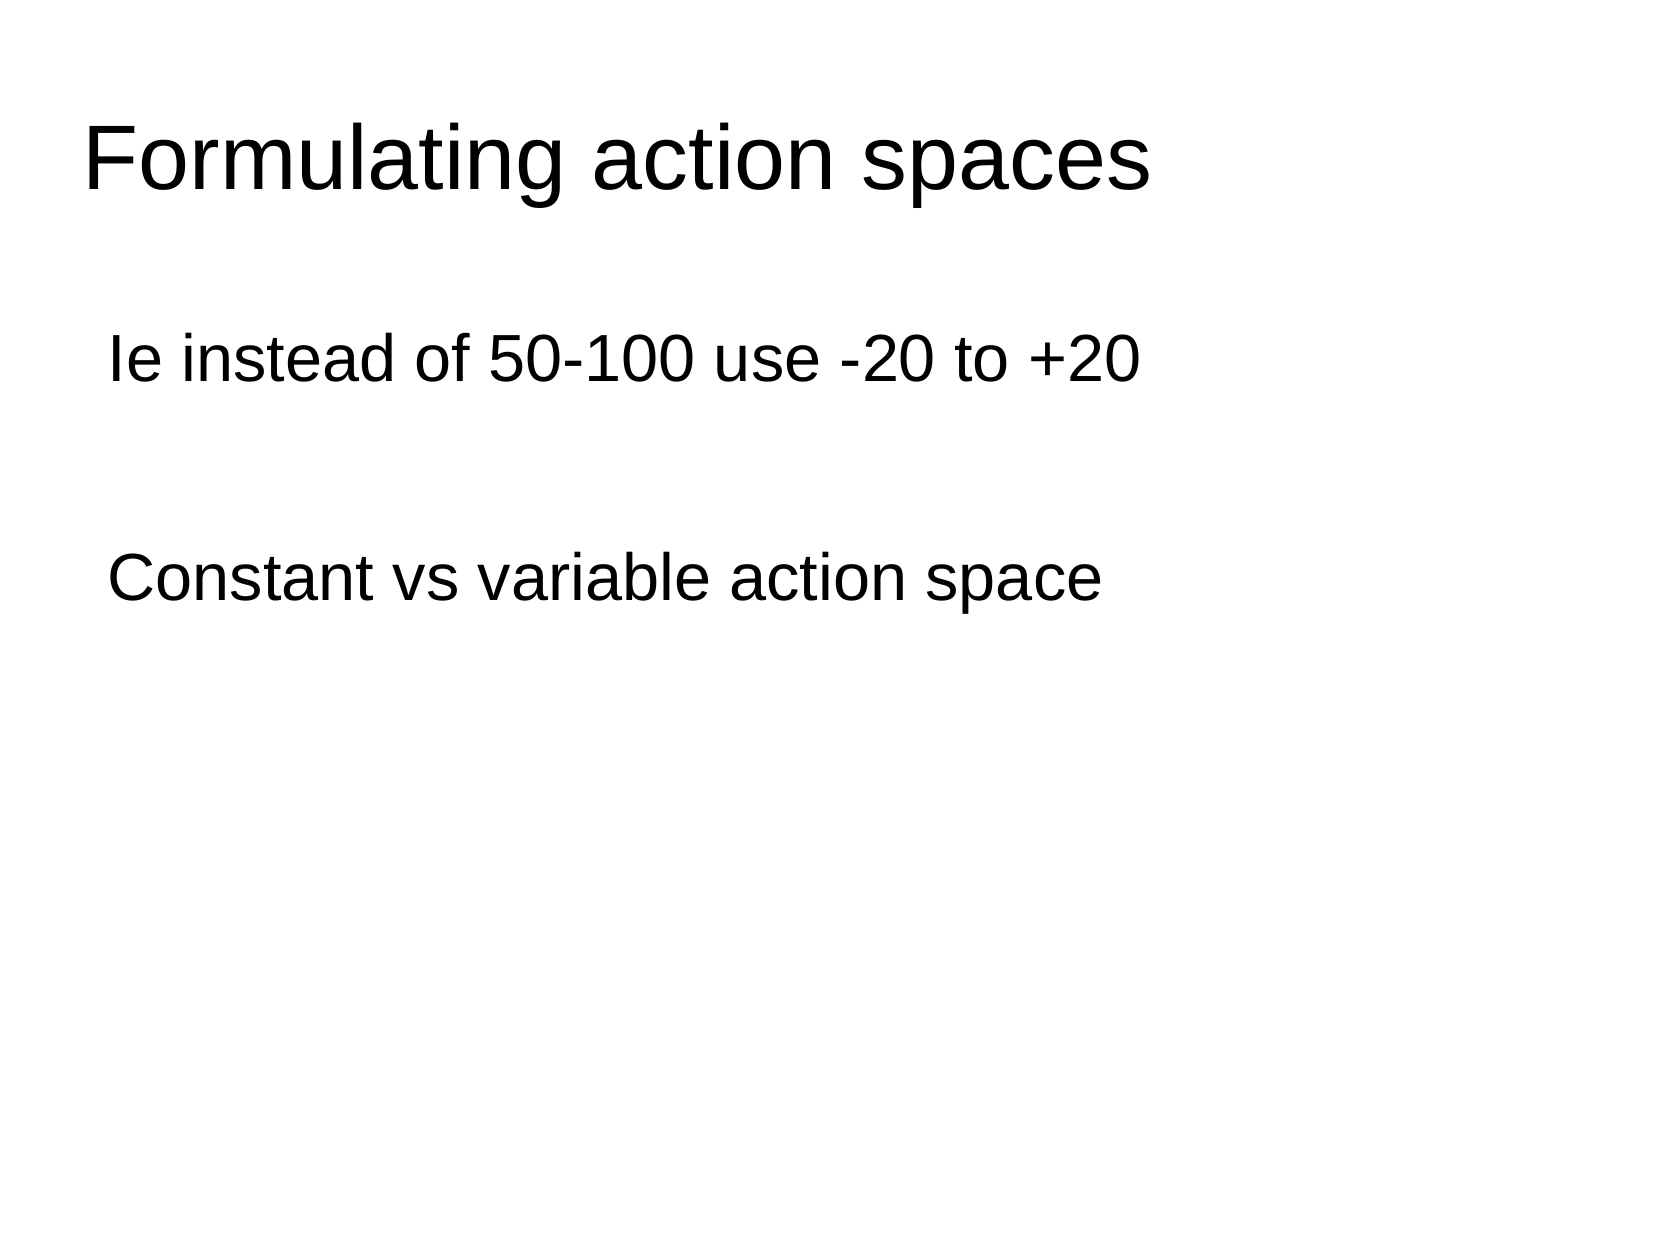

Formulating action spaces

Ie instead of 50-100 use -20 to +20

Constant vs variable action space